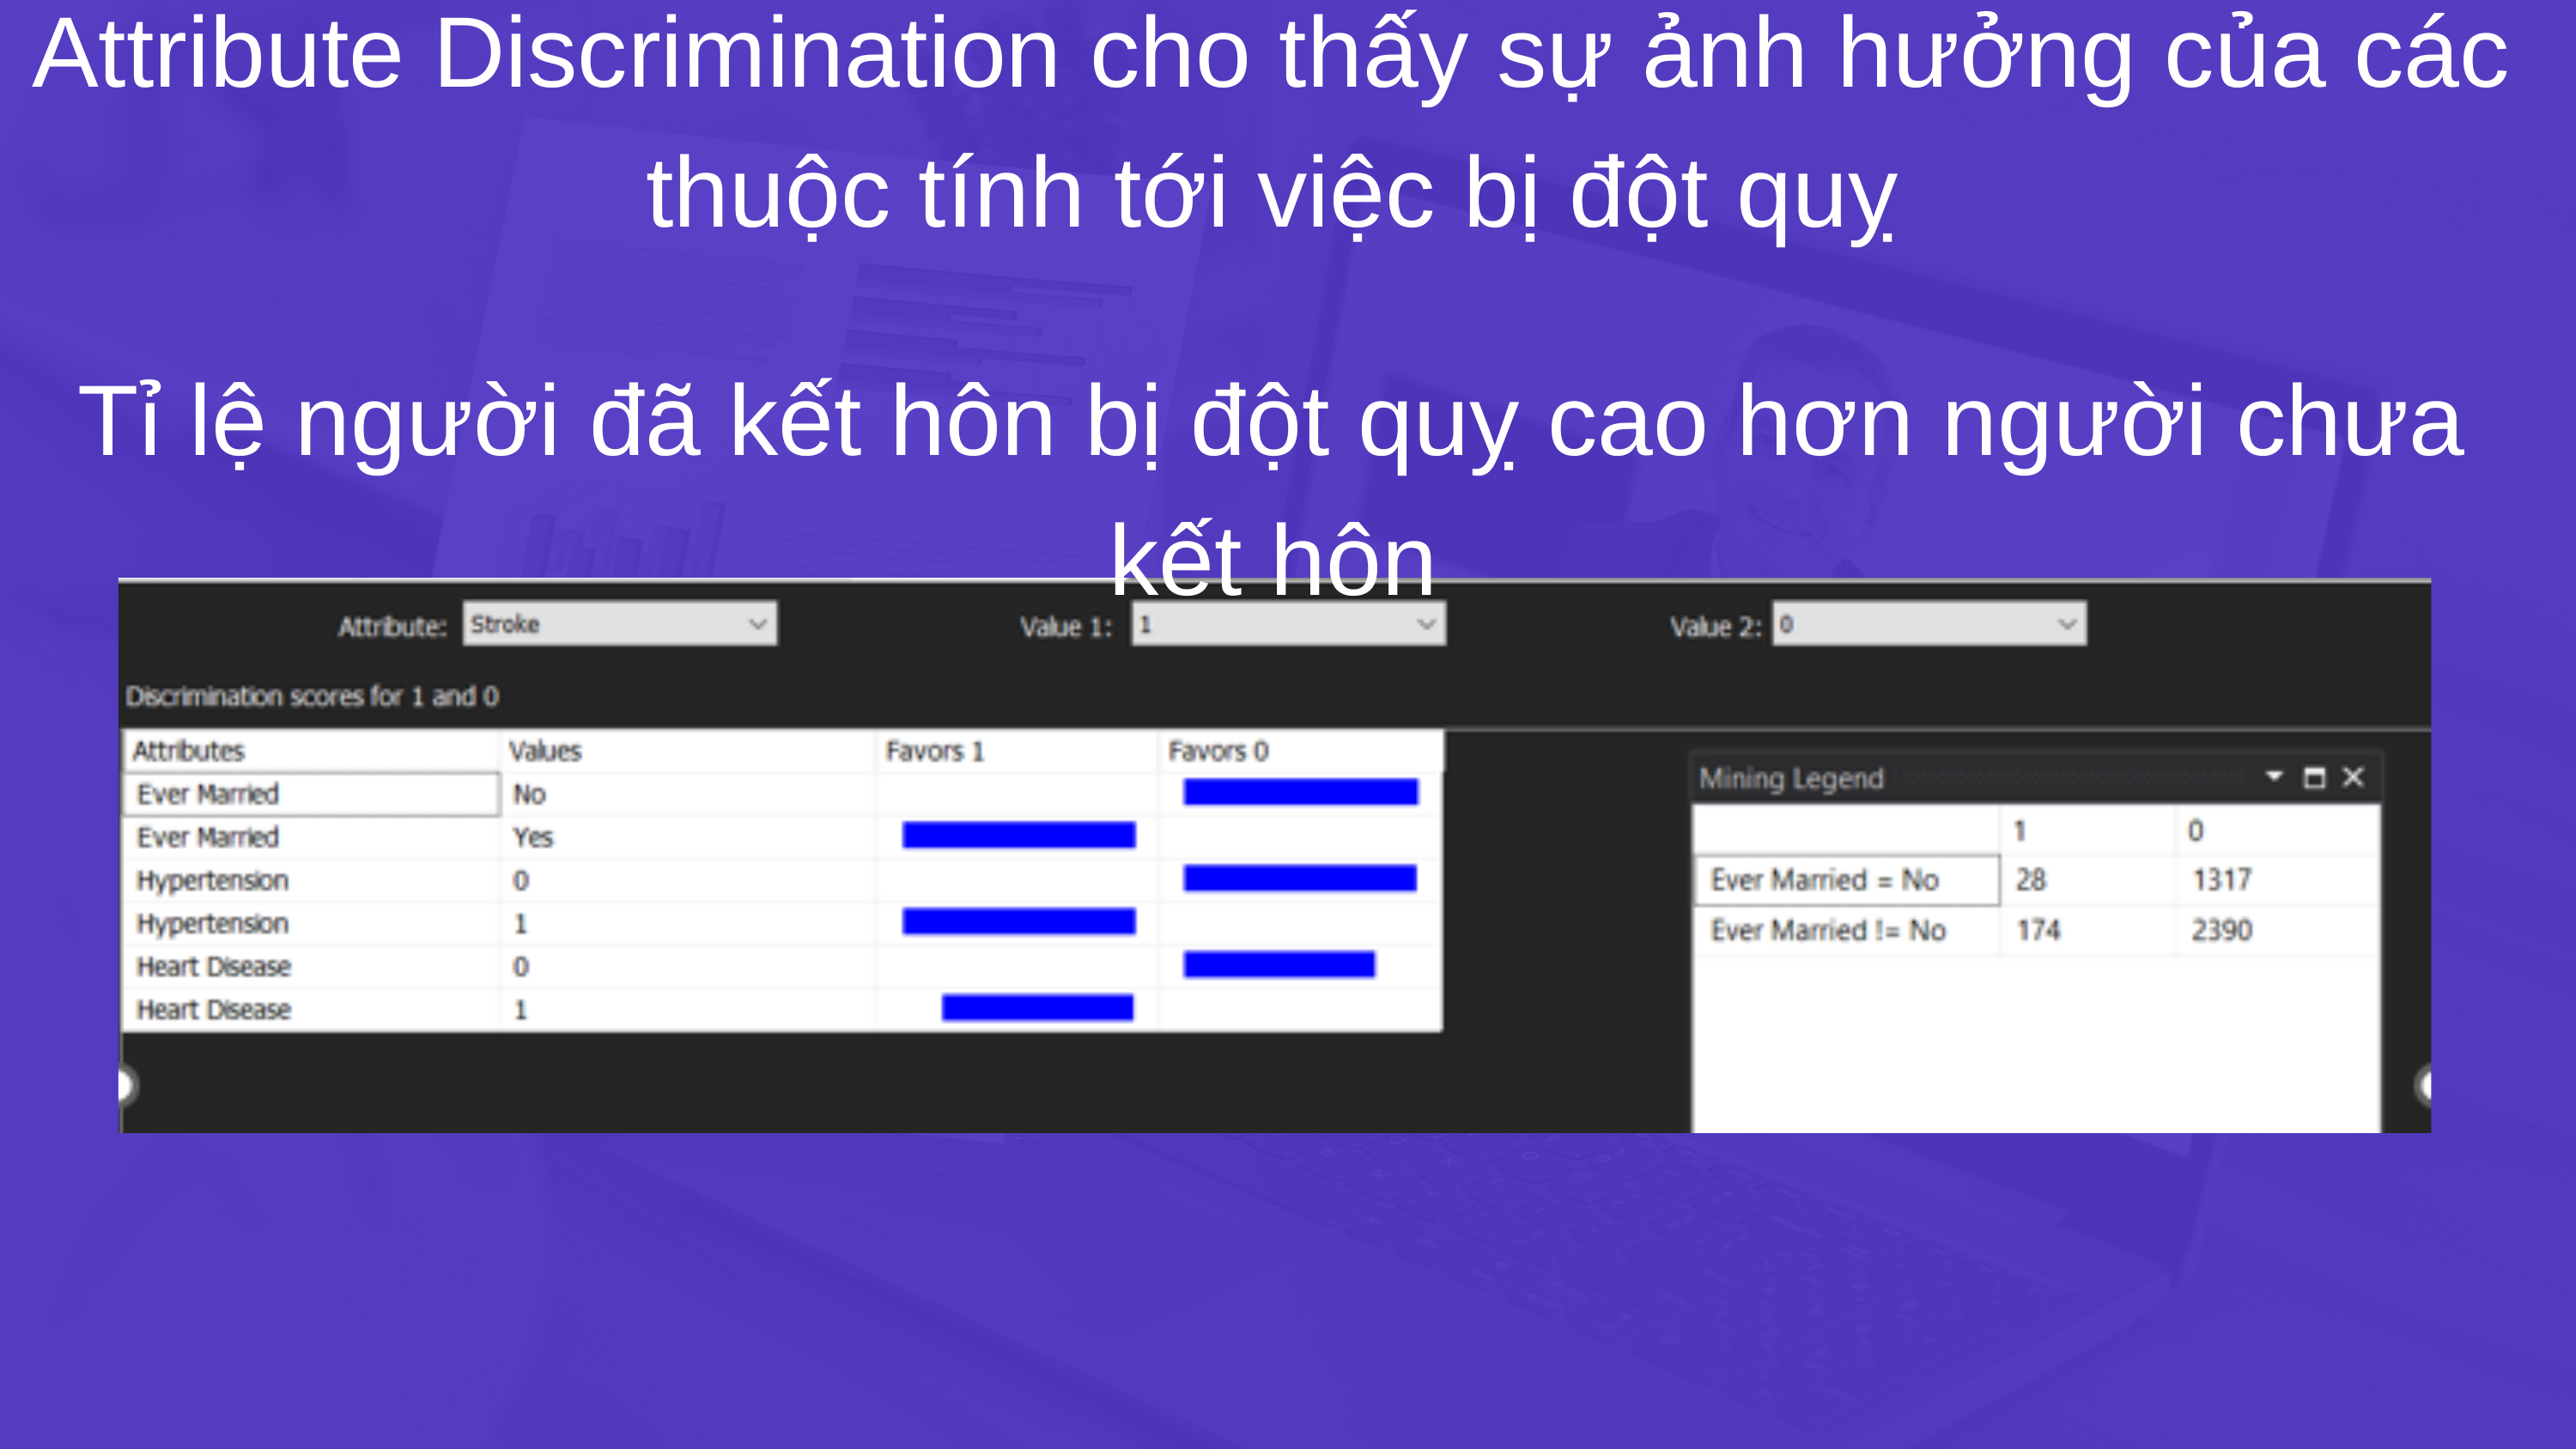

Attribute Discrimination cho thấy sự ảnh hưởng của các thuộc tính tới việc bị đột quỵ
Tỉ lệ người đã kết hôn bị đột quỵ cao hơn người chưa kết hôn